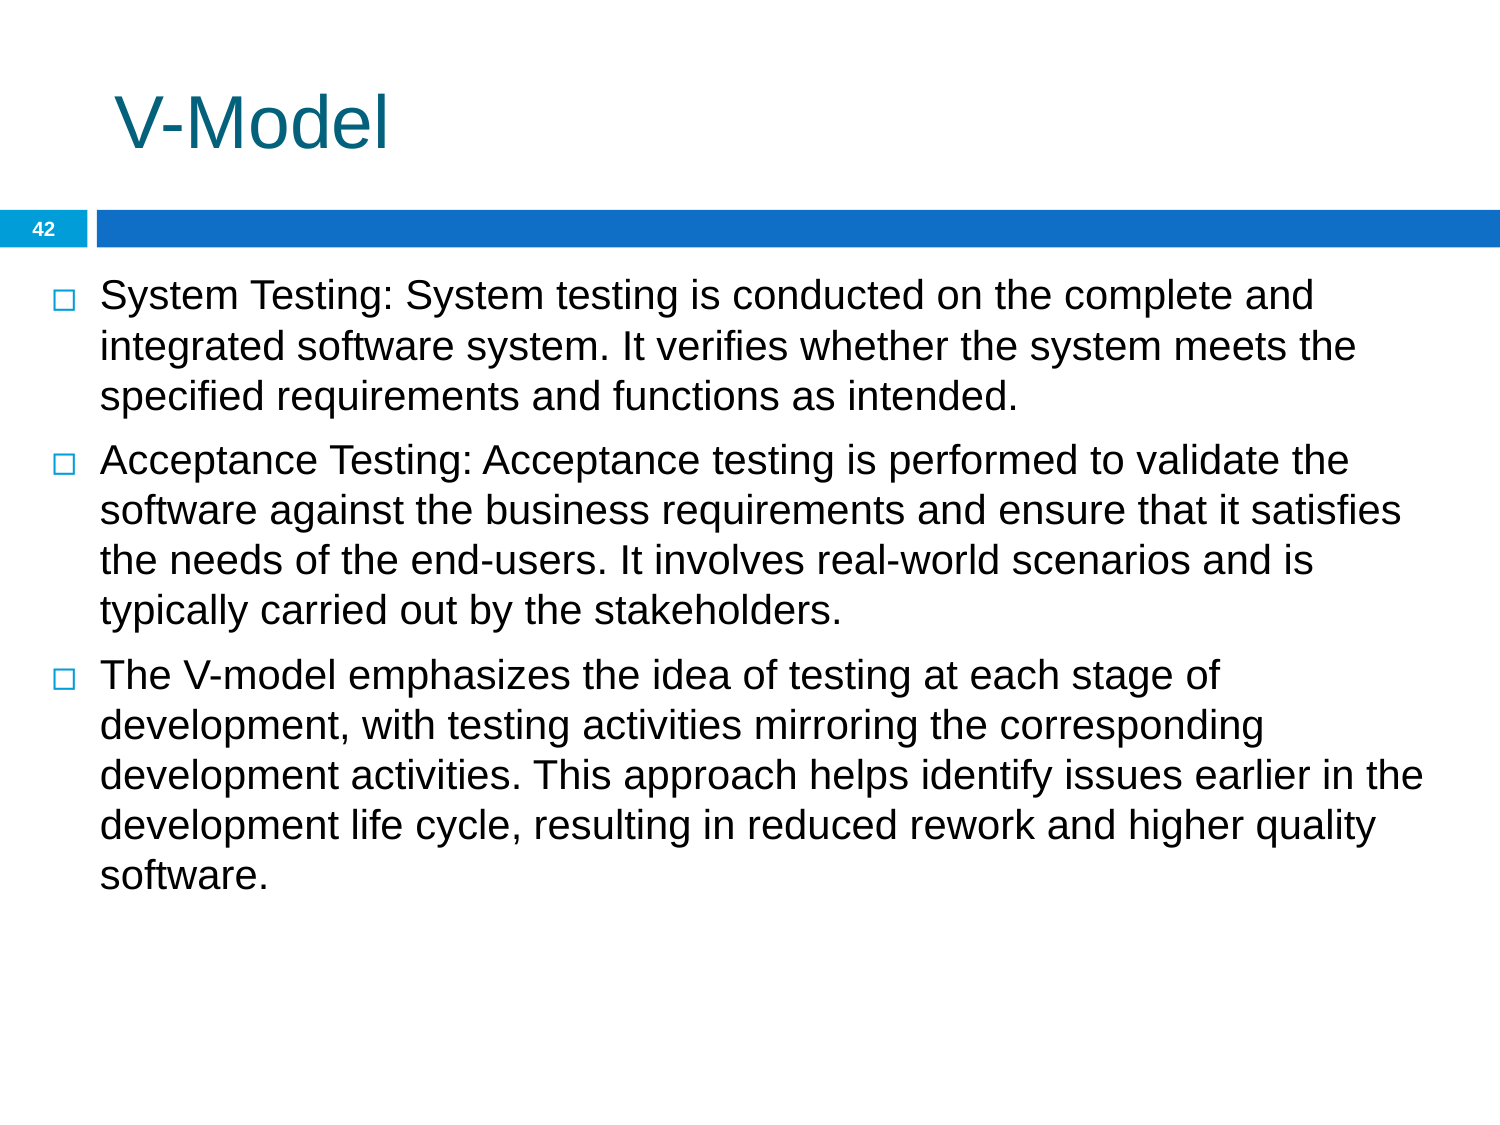

# V-Model
42
System Testing: System testing is conducted on the complete and integrated software system. It verifies whether the system meets the specified requirements and functions as intended.
Acceptance Testing: Acceptance testing is performed to validate the software against the business requirements and ensure that it satisfies the needs of the end-users. It involves real-world scenarios and is typically carried out by the stakeholders.
The V-model emphasizes the idea of testing at each stage of development, with testing activities mirroring the corresponding development activities. This approach helps identify issues earlier in the development life cycle, resulting in reduced rework and higher quality software.